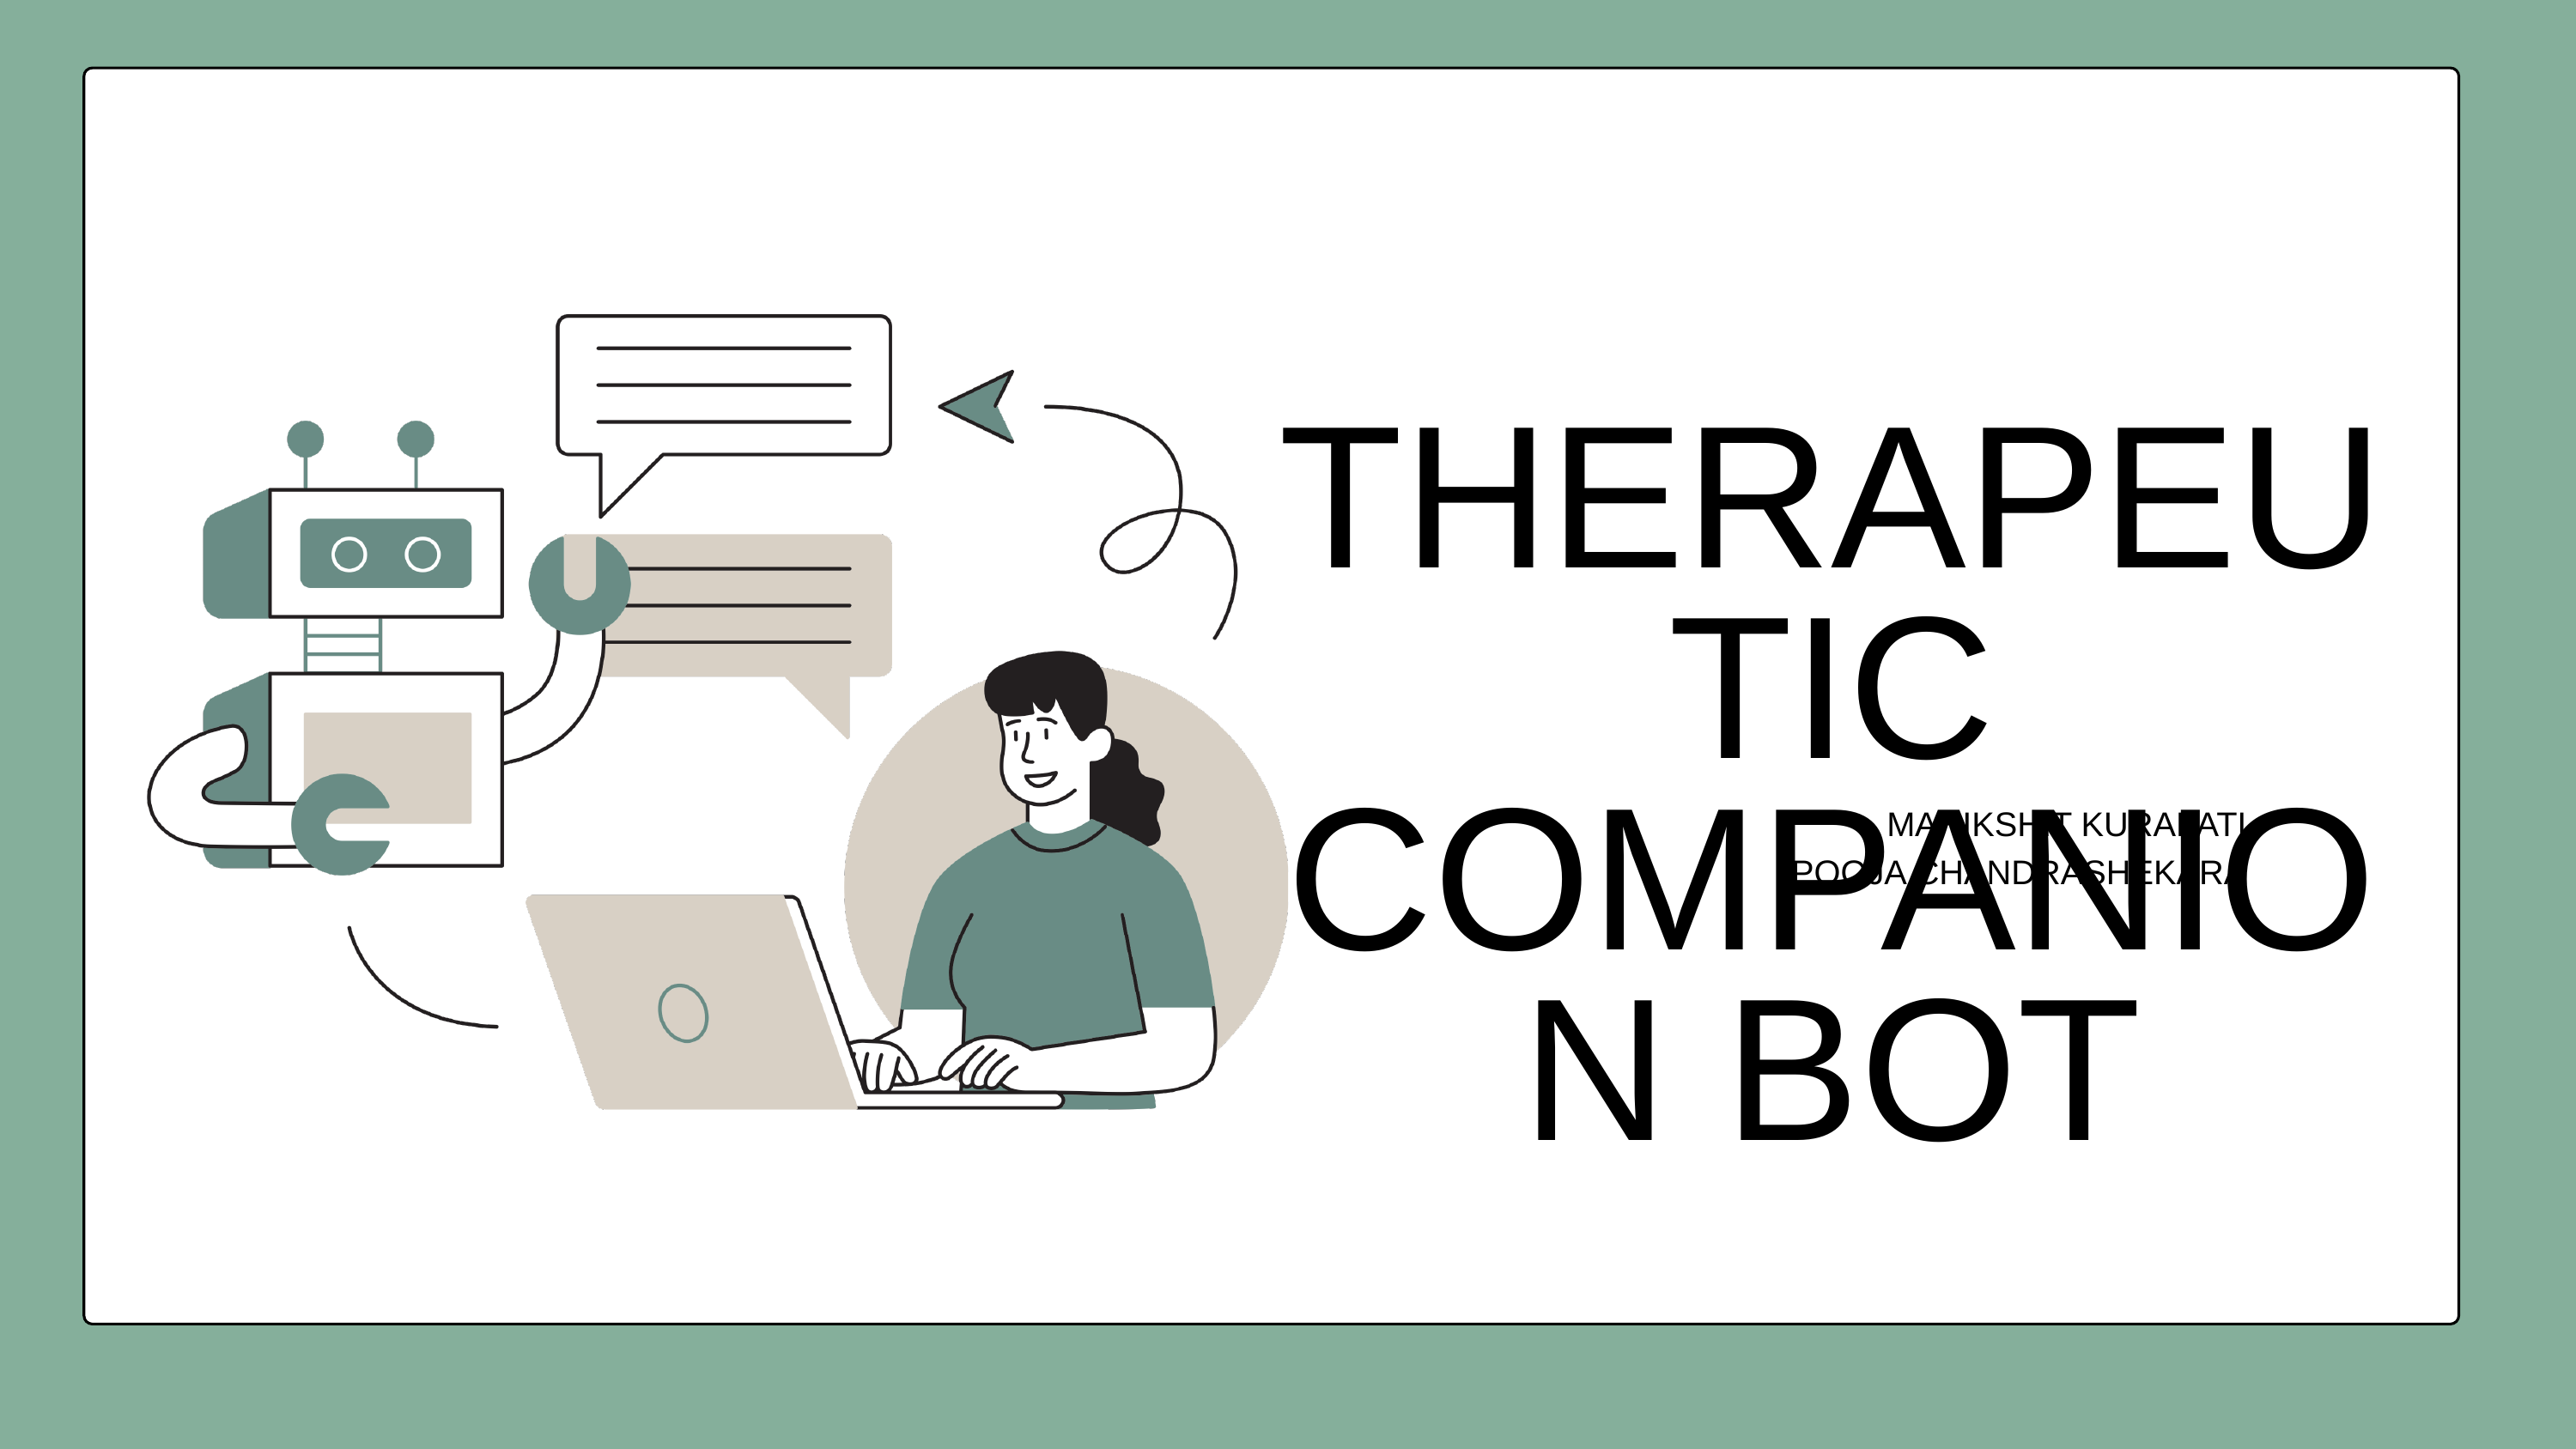

THERAPEUTIC COMPANION BOT

MAHIKSHIT KURAPATI
POOJA CHANDRASHEKARA